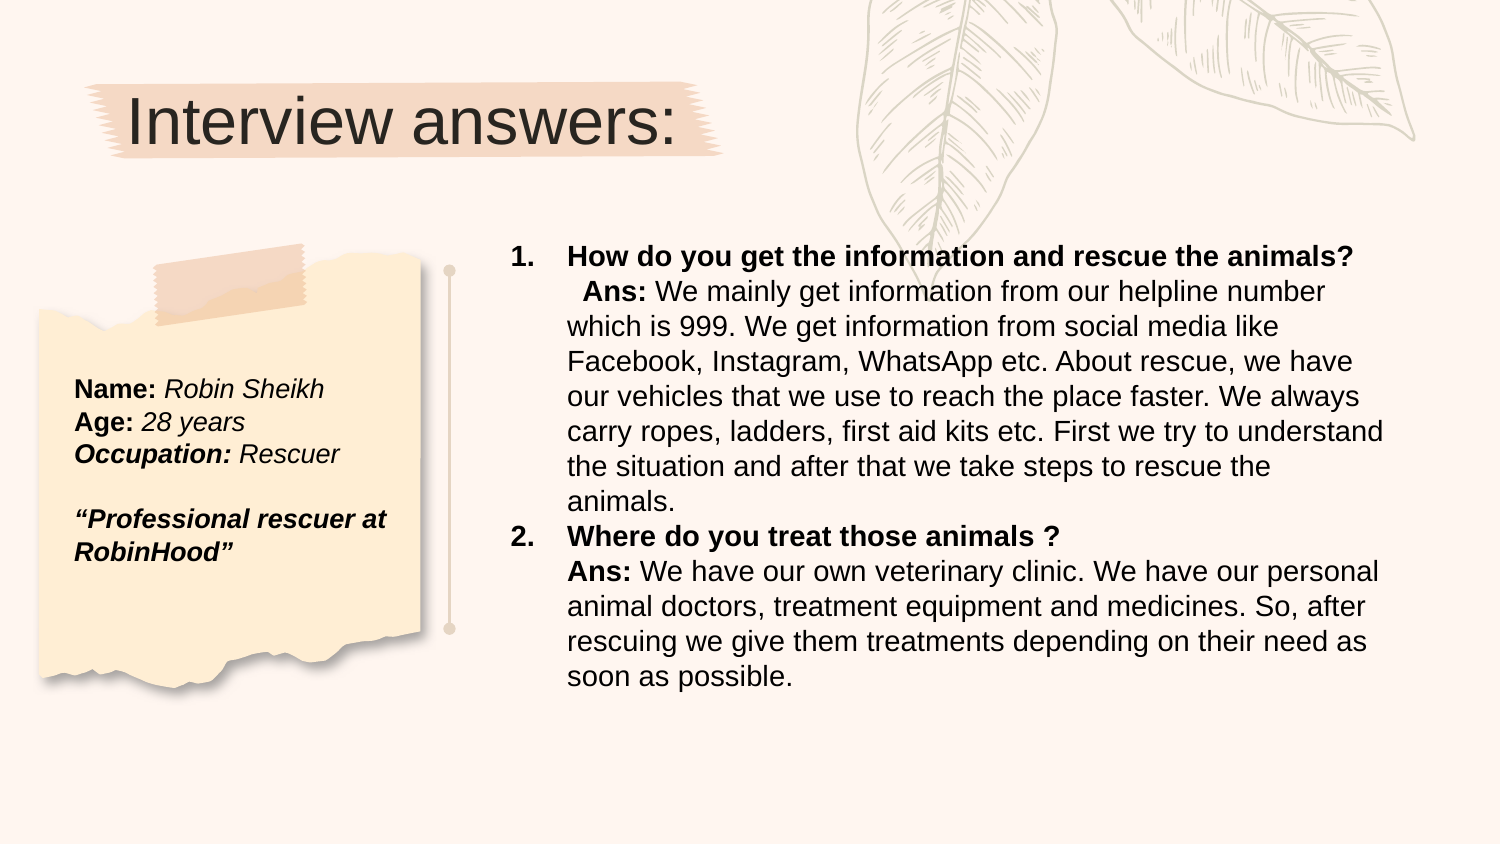

Interview answers:

How do you get the information and rescue the animals?      Ans: We mainly get information from our helpline number which is 999. We get information from social media like Facebook, Instagram, WhatsApp etc. About rescue, we have our vehicles that we use to reach the place faster. We always carry ropes, ladders, first aid kits etc. First we try to understand the situation and after that we take steps to rescue the animals.
Where do you treat those animals ?                                        Ans: We have our own veterinary clinic. We have our personal animal doctors, treatment equipment and medicines. So, after rescuing we give them treatments depending on their need as soon as possible.

Name: Robin Sheikh
Age: 28 years
Occupation: Rescuer

“Professional rescuer at RobinHood”